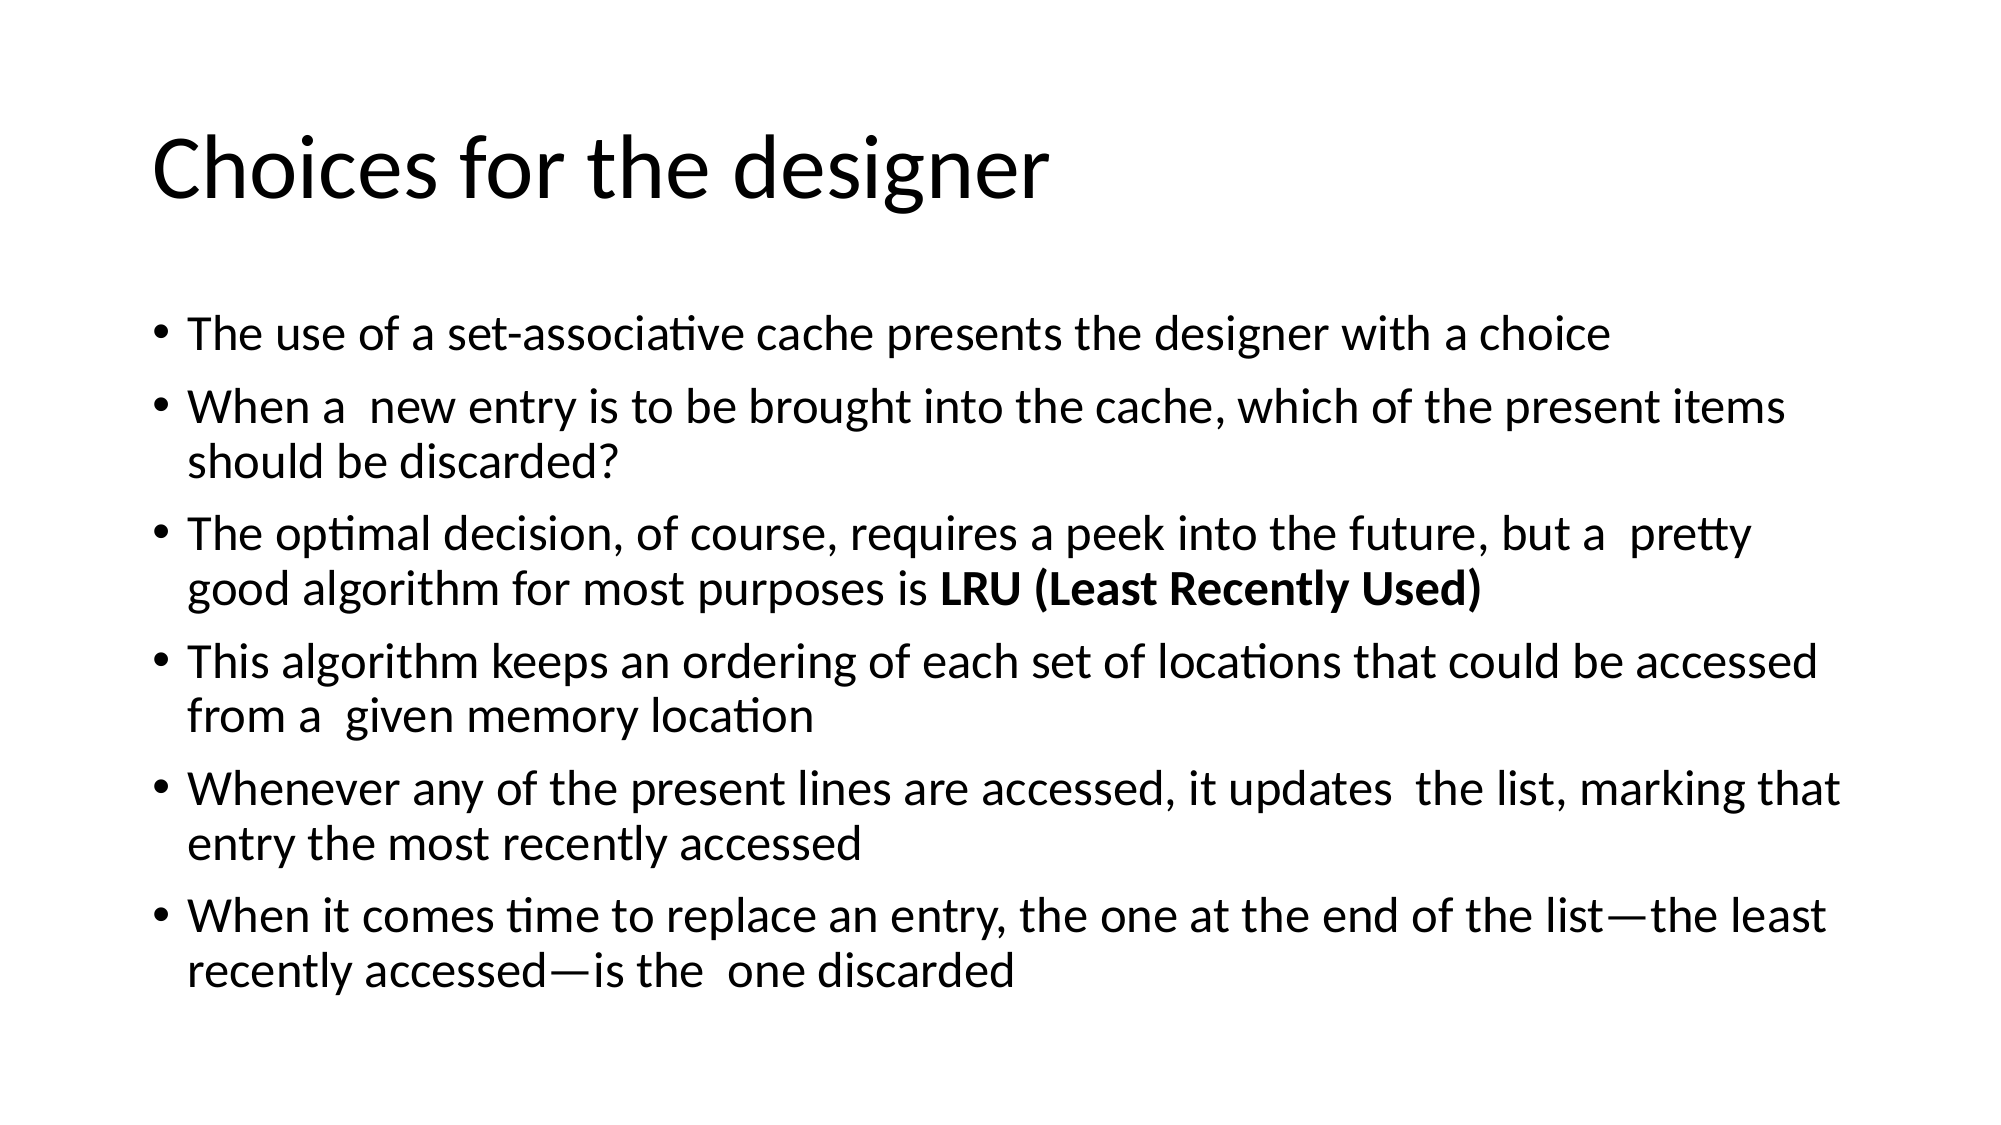

# Choices for the designer
The use of a set-associative cache presents the designer with a choice
When a  new entry is to be brought into the cache, which of the present items should be discarded?
The optimal decision, of course, requires a peek into the future, but a  pretty good algorithm for most purposes is LRU (Least Recently Used)
This algorithm keeps an ordering of each set of locations that could be accessed from a  given memory location
Whenever any of the present lines are accessed, it updates  the list, marking that entry the most recently accessed
When it comes time to replace an entry, the one at the end of the list—the least recently accessed—is the  one discarded